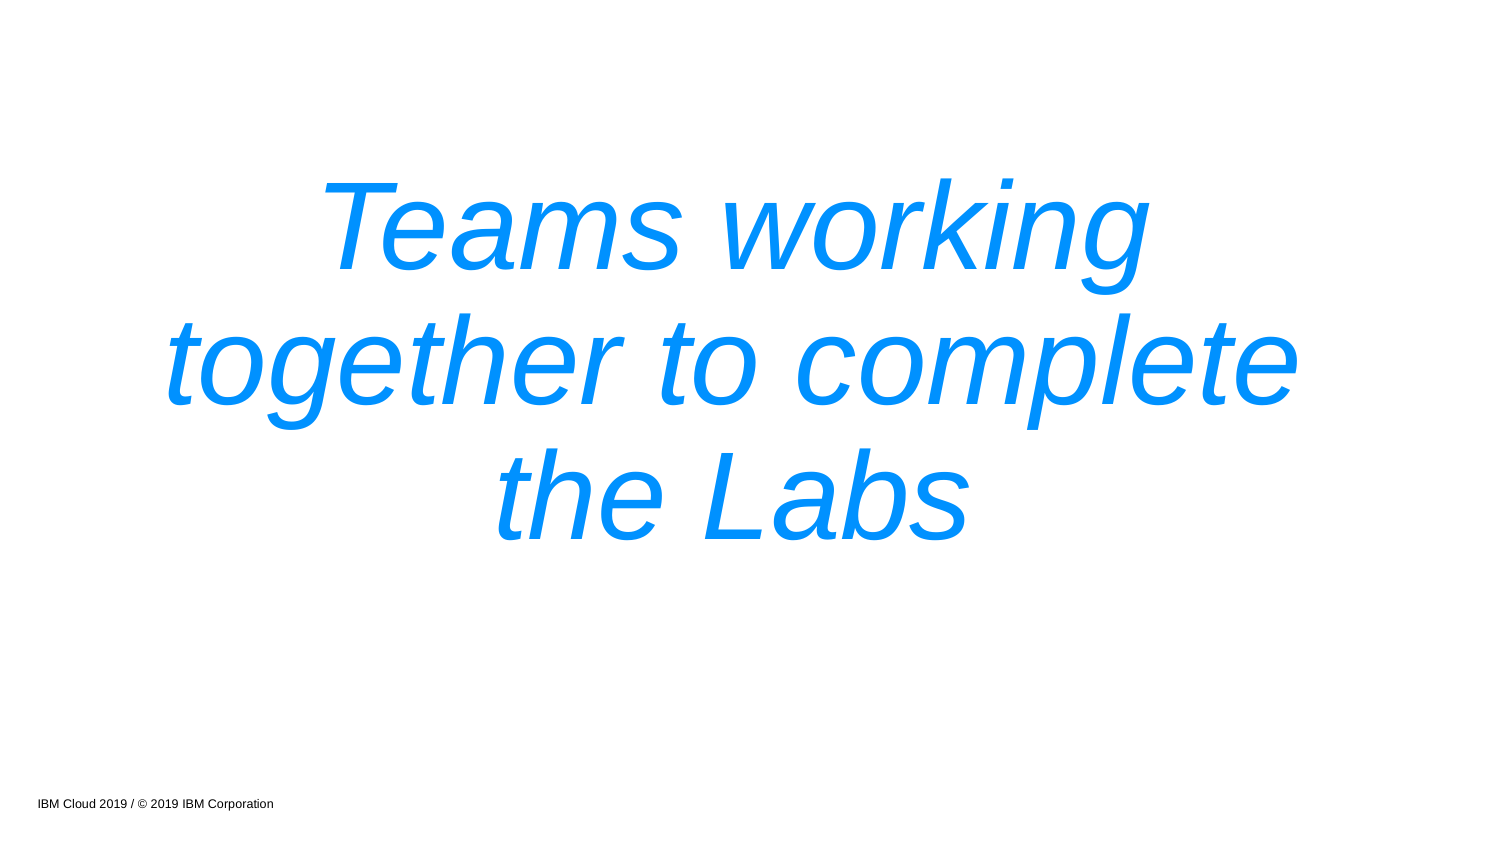

Teams working together to complete the Labs

IBM Cloud 2019 / © 2019 IBM Corporation